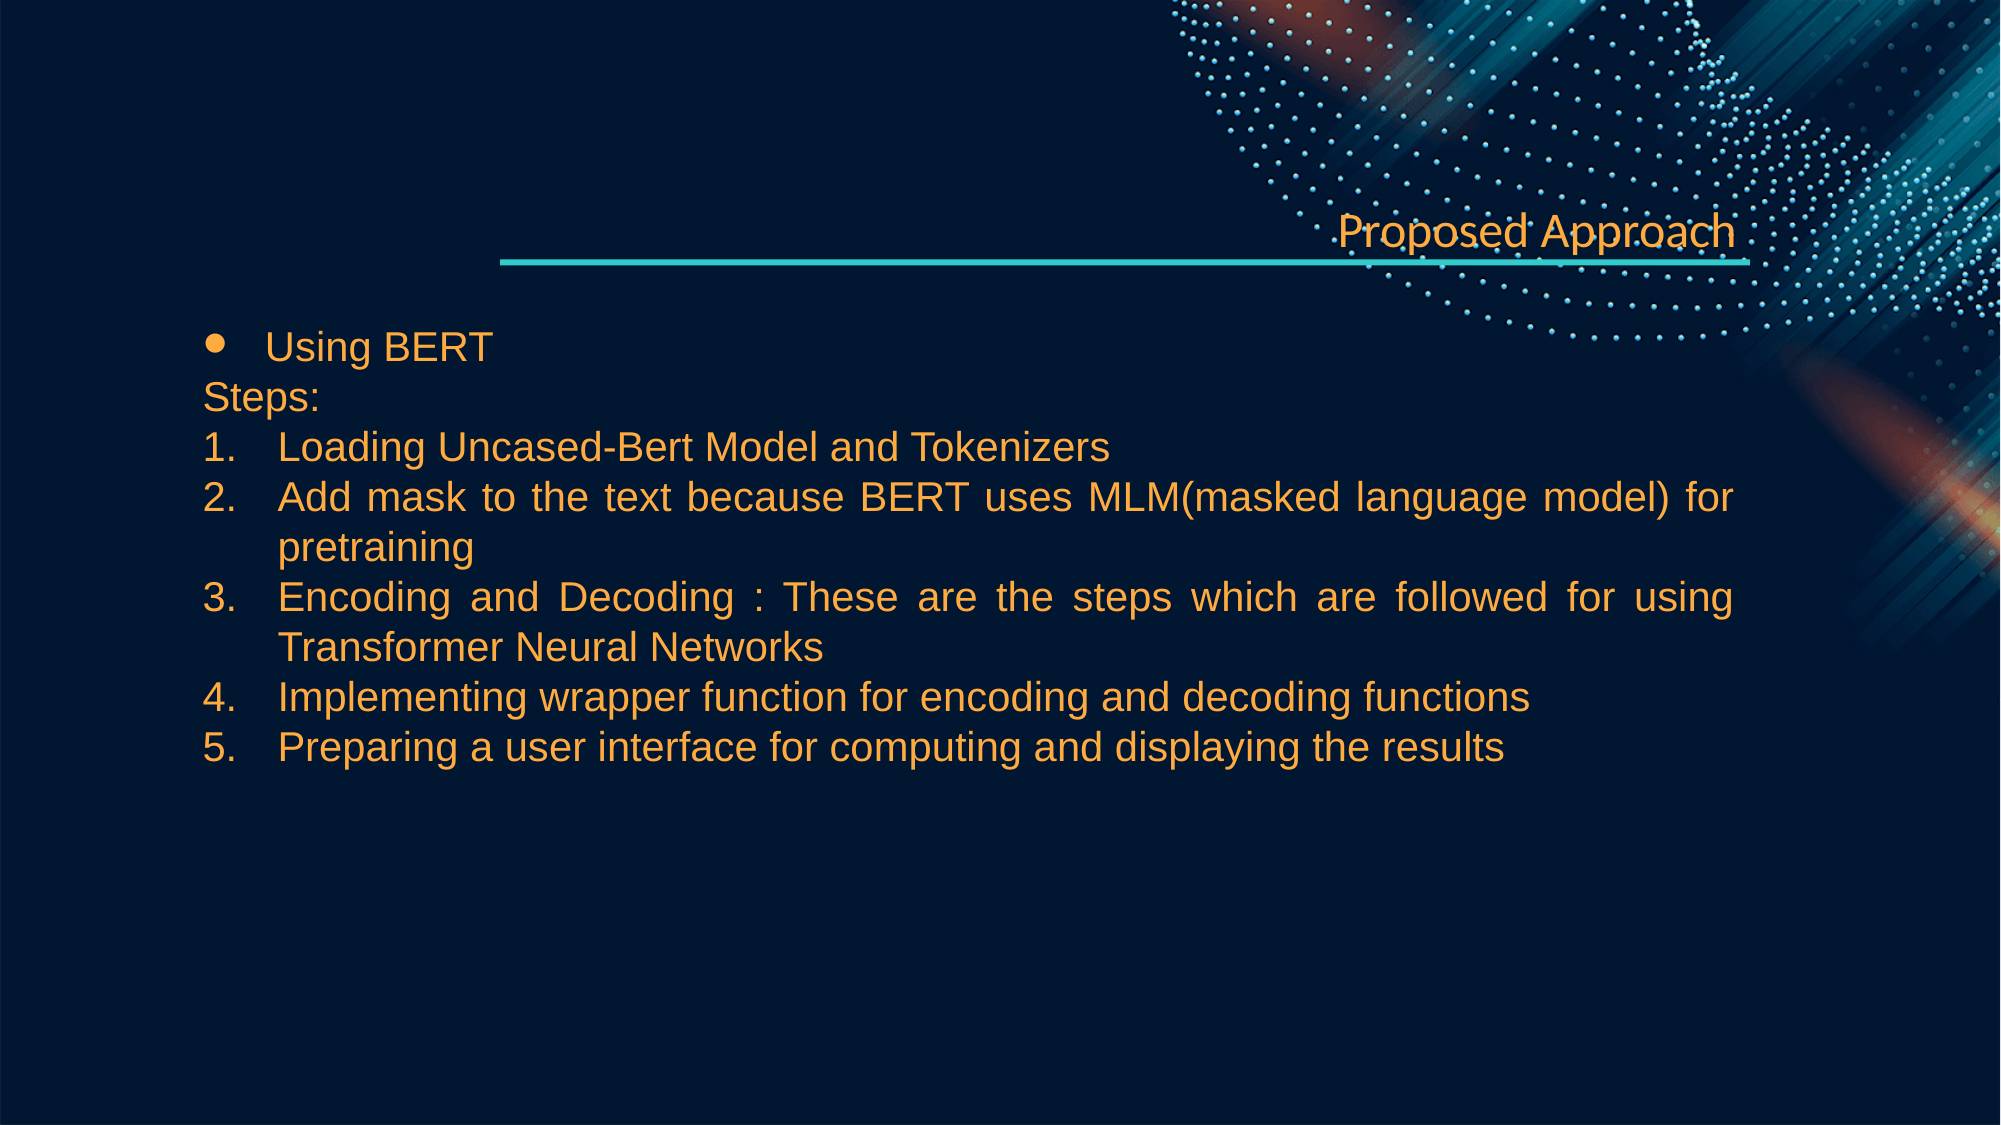

Proposed Approach

Using BERT
Steps:
Loading Uncased-Bert Model and Tokenizers
Add mask to the text because BERT uses MLM(masked language model) for pretraining
Encoding and Decoding : These are the steps which are followed for using Transformer Neural Networks
Implementing wrapper function for encoding and decoding functions
Preparing a user interface for computing and displaying the results